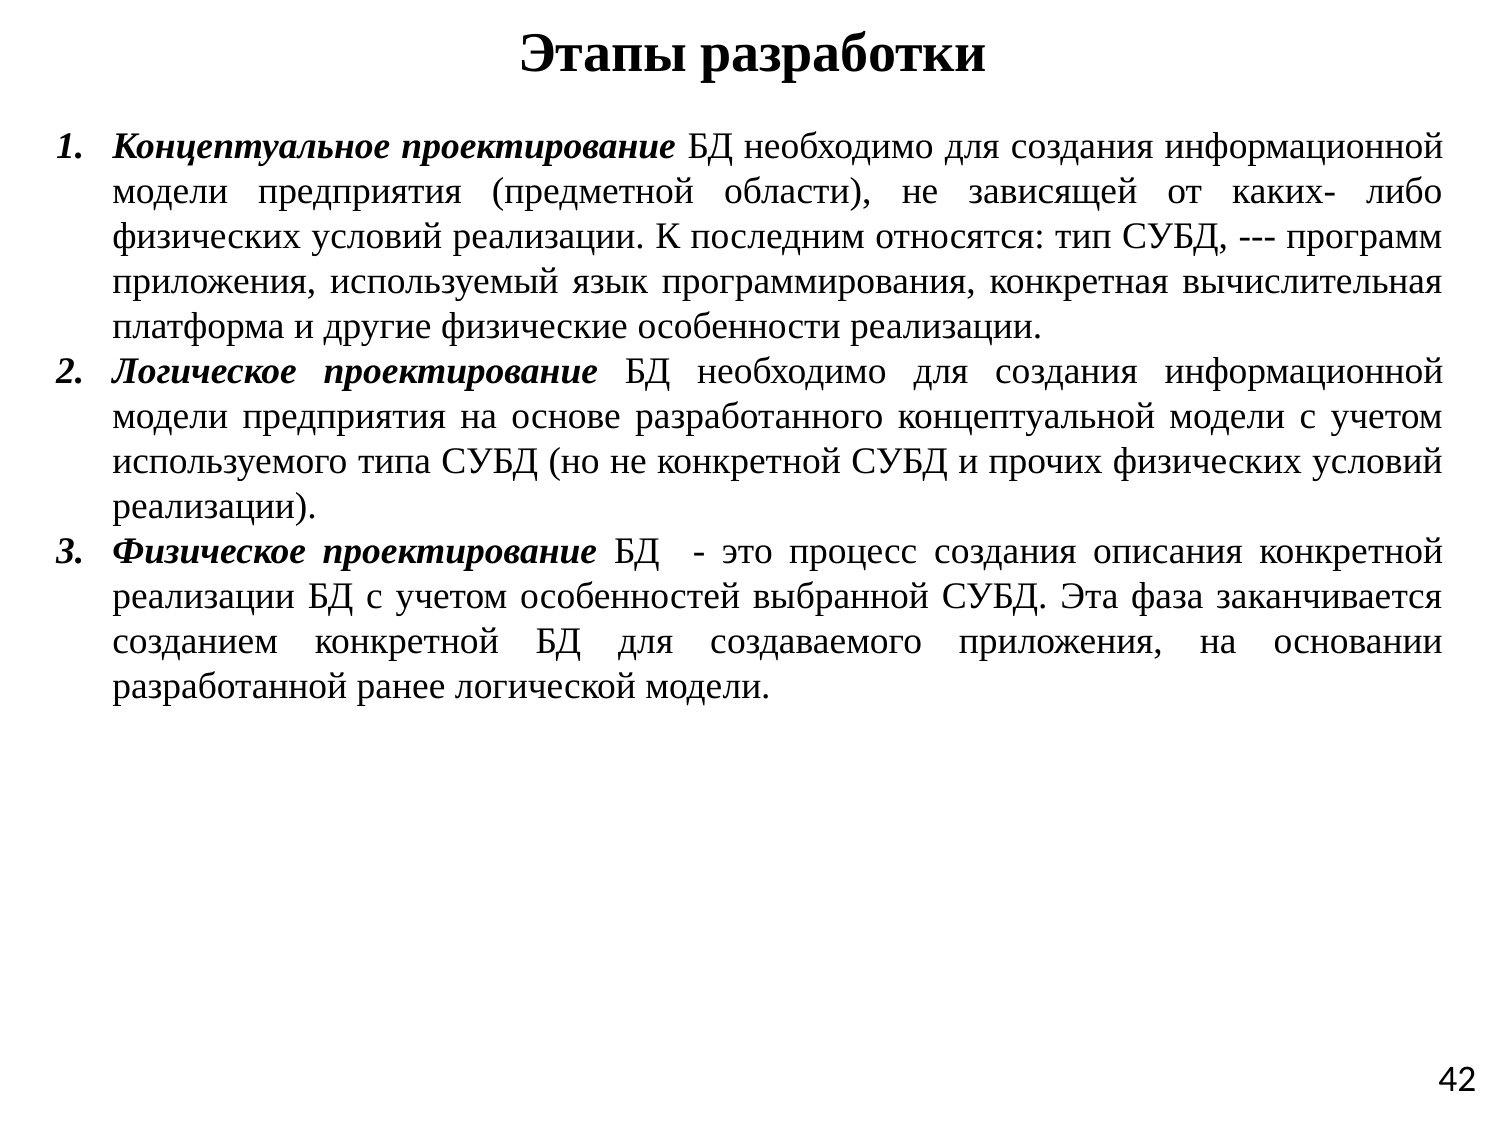

# Этапы разработки
Концептуальное проектирование БД необходимо для создания информационной модели предприятия (предметной области), не зависящей от каких- либо физических условий реализации. К последним относятся: тип СУБД, --- программ приложения, используемый язык программирования, конкретная вычислительная платформа и другие физические особенности реализации.
Логическое проектирование БД необходимо для создания информационной модели предприятия на основе разработанного концептуальной модели с учетом используемого типа СУБД (но не конкретной СУБД и прочих физических условий реализации).
Физическое проектирование БД  - это процесс создания описания конкретной реализации БД с учетом особенностей выбранной СУБД. Эта фаза заканчивается созданием конкретной БД для создаваемого приложения, на основании разработанной ранее логической модели.
42